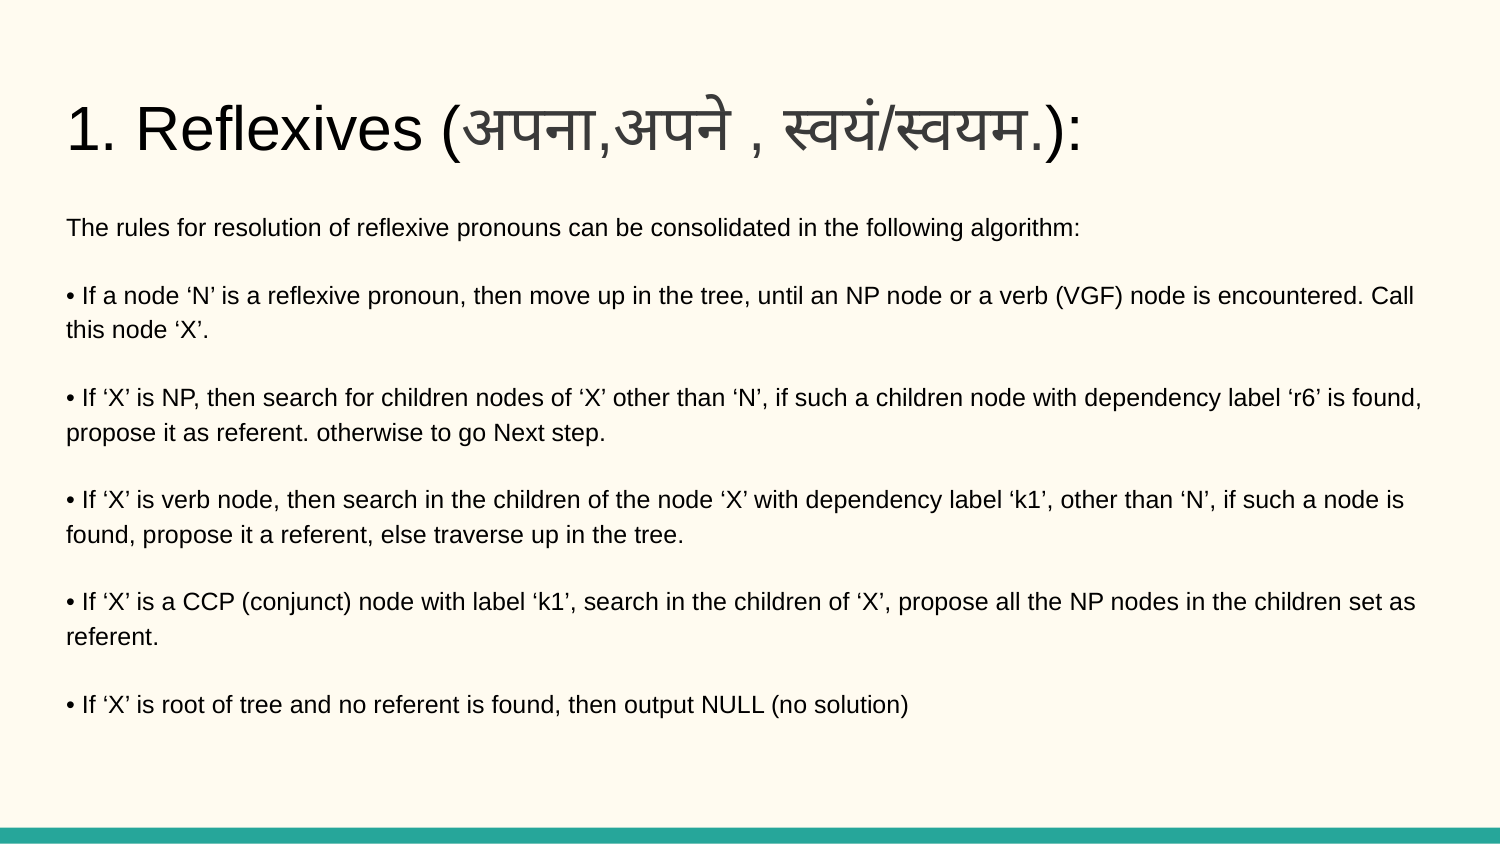

# 1. Reflexives (अपना,अपने , स्वयं/स्वयम.):
The rules for resolution of reflexive pronouns can be consolidated in the following algorithm:
• If a node ‘N’ is a reflexive pronoun, then move up in the tree, until an NP node or a verb (VGF) node is encountered. Call this node ‘X’.
• If ‘X’ is NP, then search for children nodes of ‘X’ other than ‘N’, if such a children node with dependency label ‘r6’ is found, propose it as referent. otherwise to go Next step.
• If ‘X’ is verb node, then search in the children of the node ‘X’ with dependency label ‘k1’, other than ‘N’, if such a node is found, propose it a referent, else traverse up in the tree.
• If ‘X’ is a CCP (conjunct) node with label ‘k1’, search in the children of ‘X’, propose all the NP nodes in the children set as referent.
• If ‘X’ is root of tree and no referent is found, then output NULL (no solution)